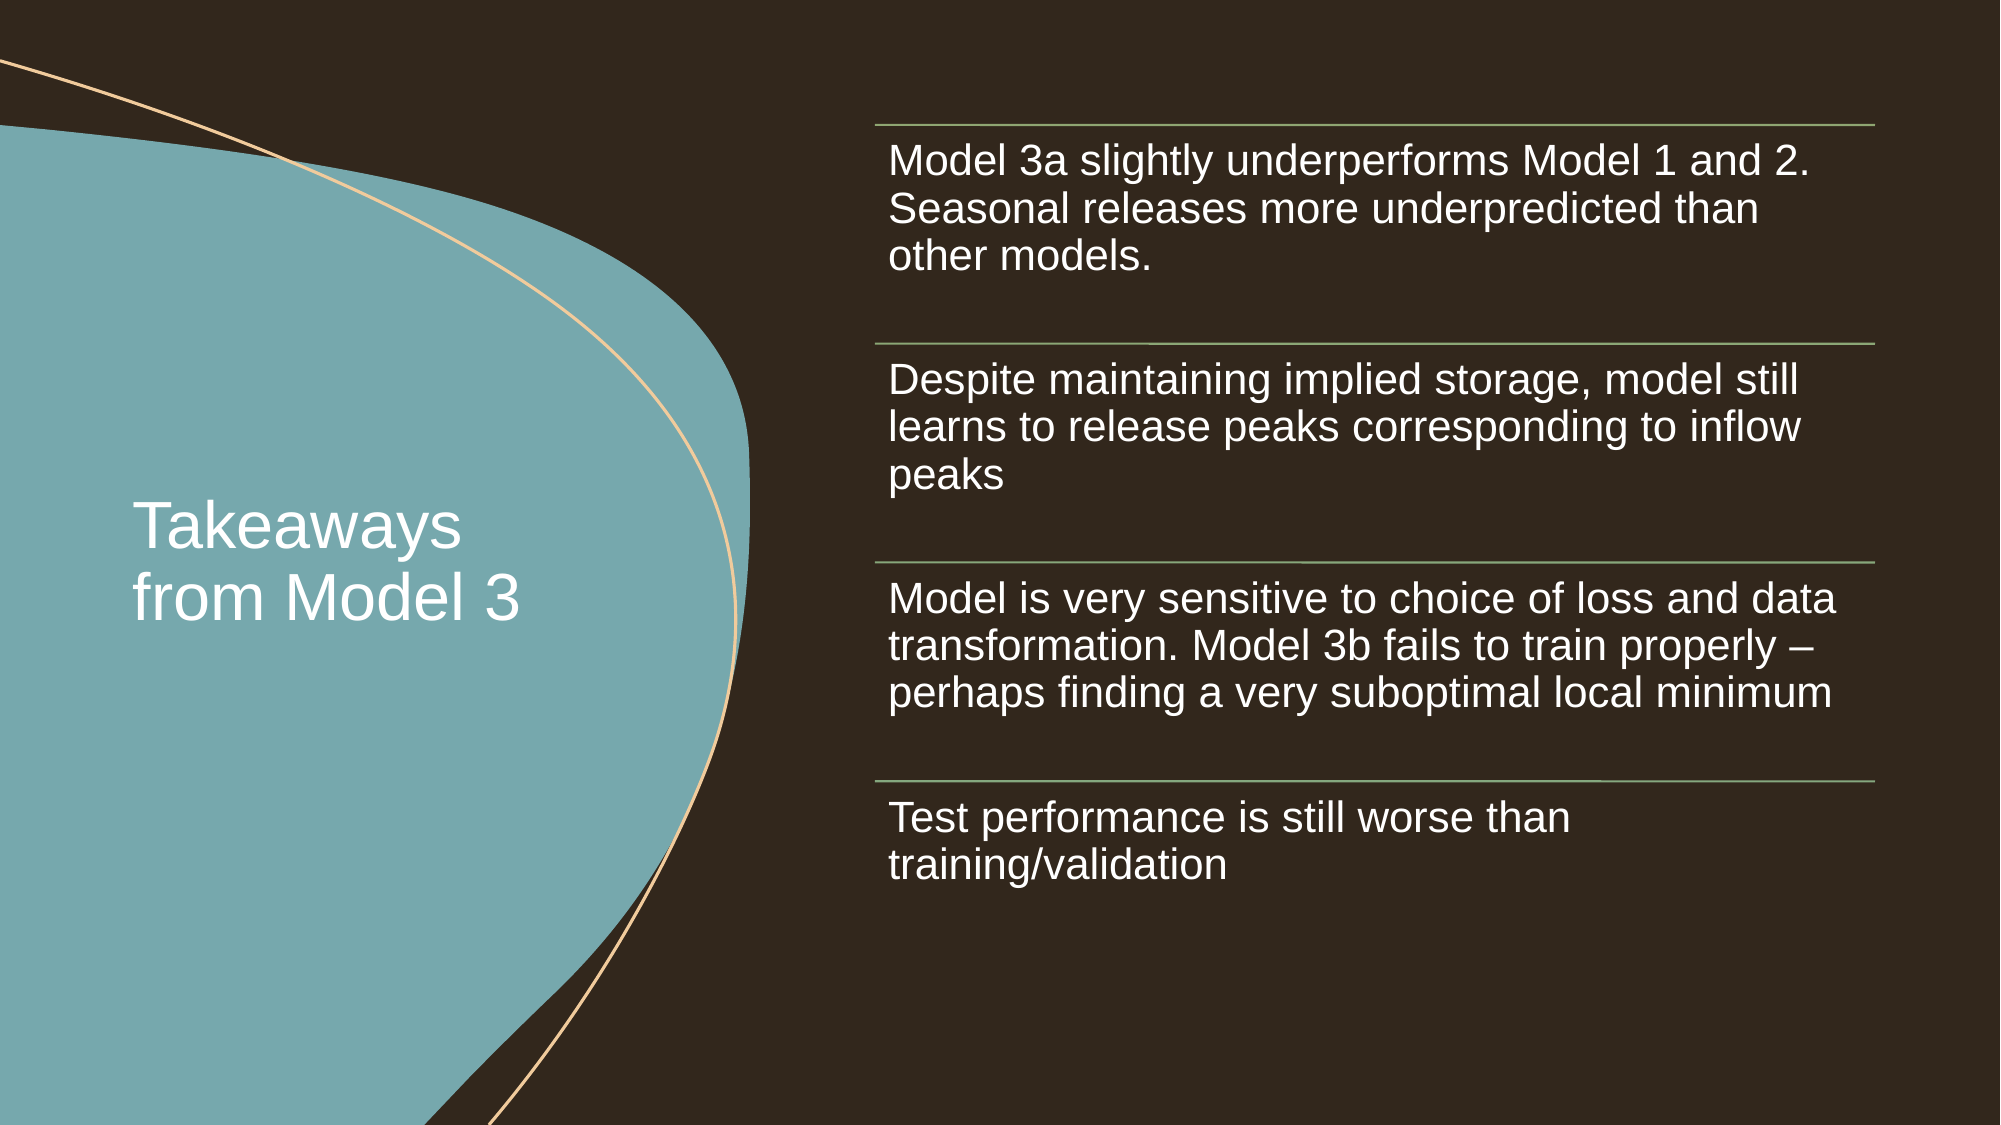

Model 3a slightly underperforms Model 1 and 2. Seasonal releases more underpredicted than other models.
Despite maintaining implied storage, model still learns to release peaks corresponding to inflow peaks
Model is very sensitive to choice of loss and data transformation. Model 3b fails to train properly – perhaps finding a very suboptimal local minimum
Test performance is still worse than training/validation

# Takeaways from Model 3